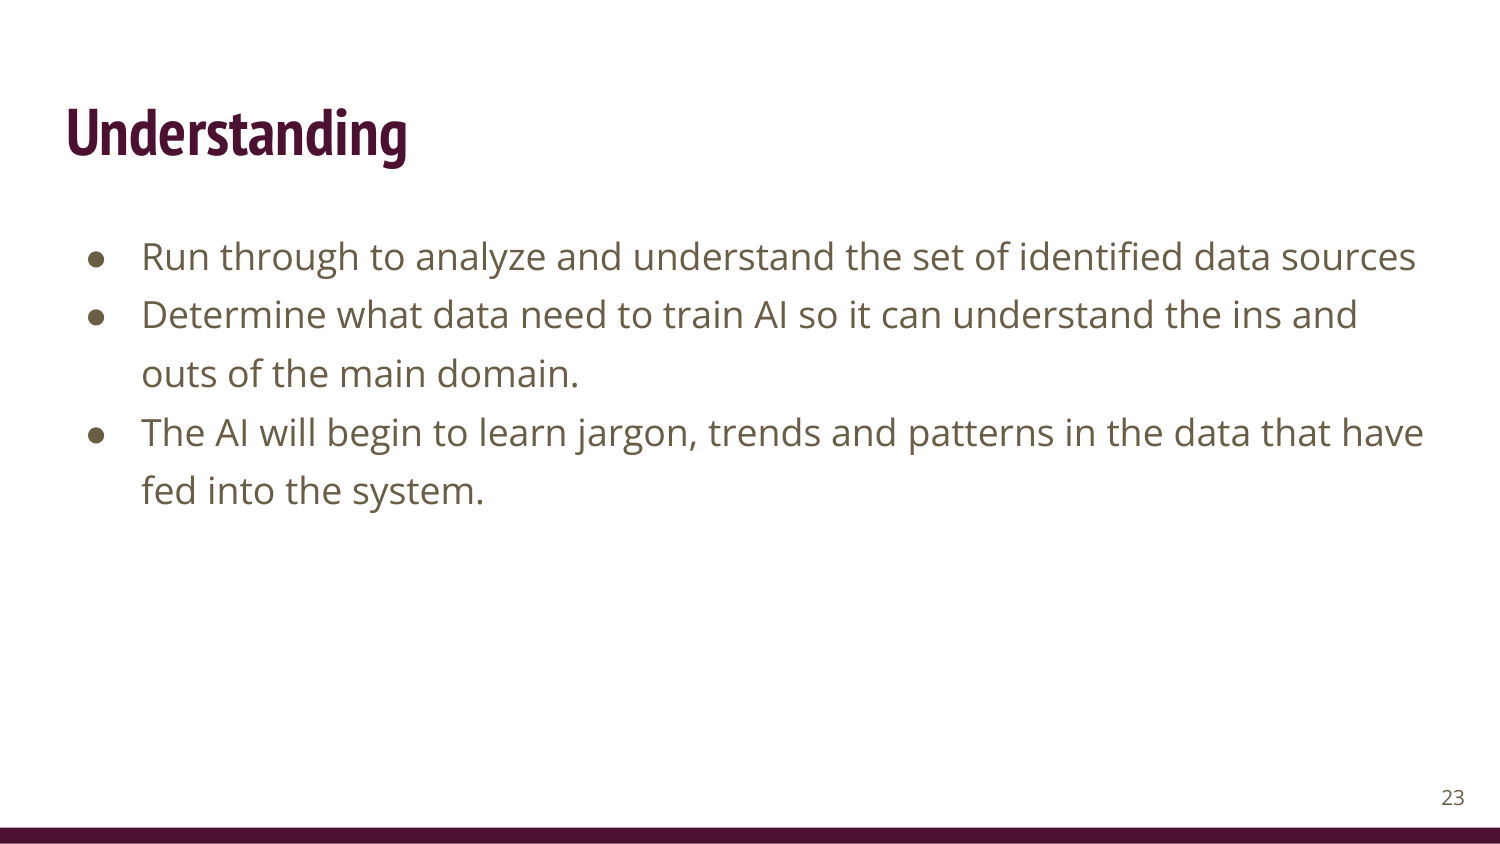

# Understanding
Run through to analyze and understand the set of identified data sources
Determine what data need to train AI so it can understand the ins and outs of the main domain.
The AI will begin to learn jargon, trends and patterns in the data that have fed into the system.
23